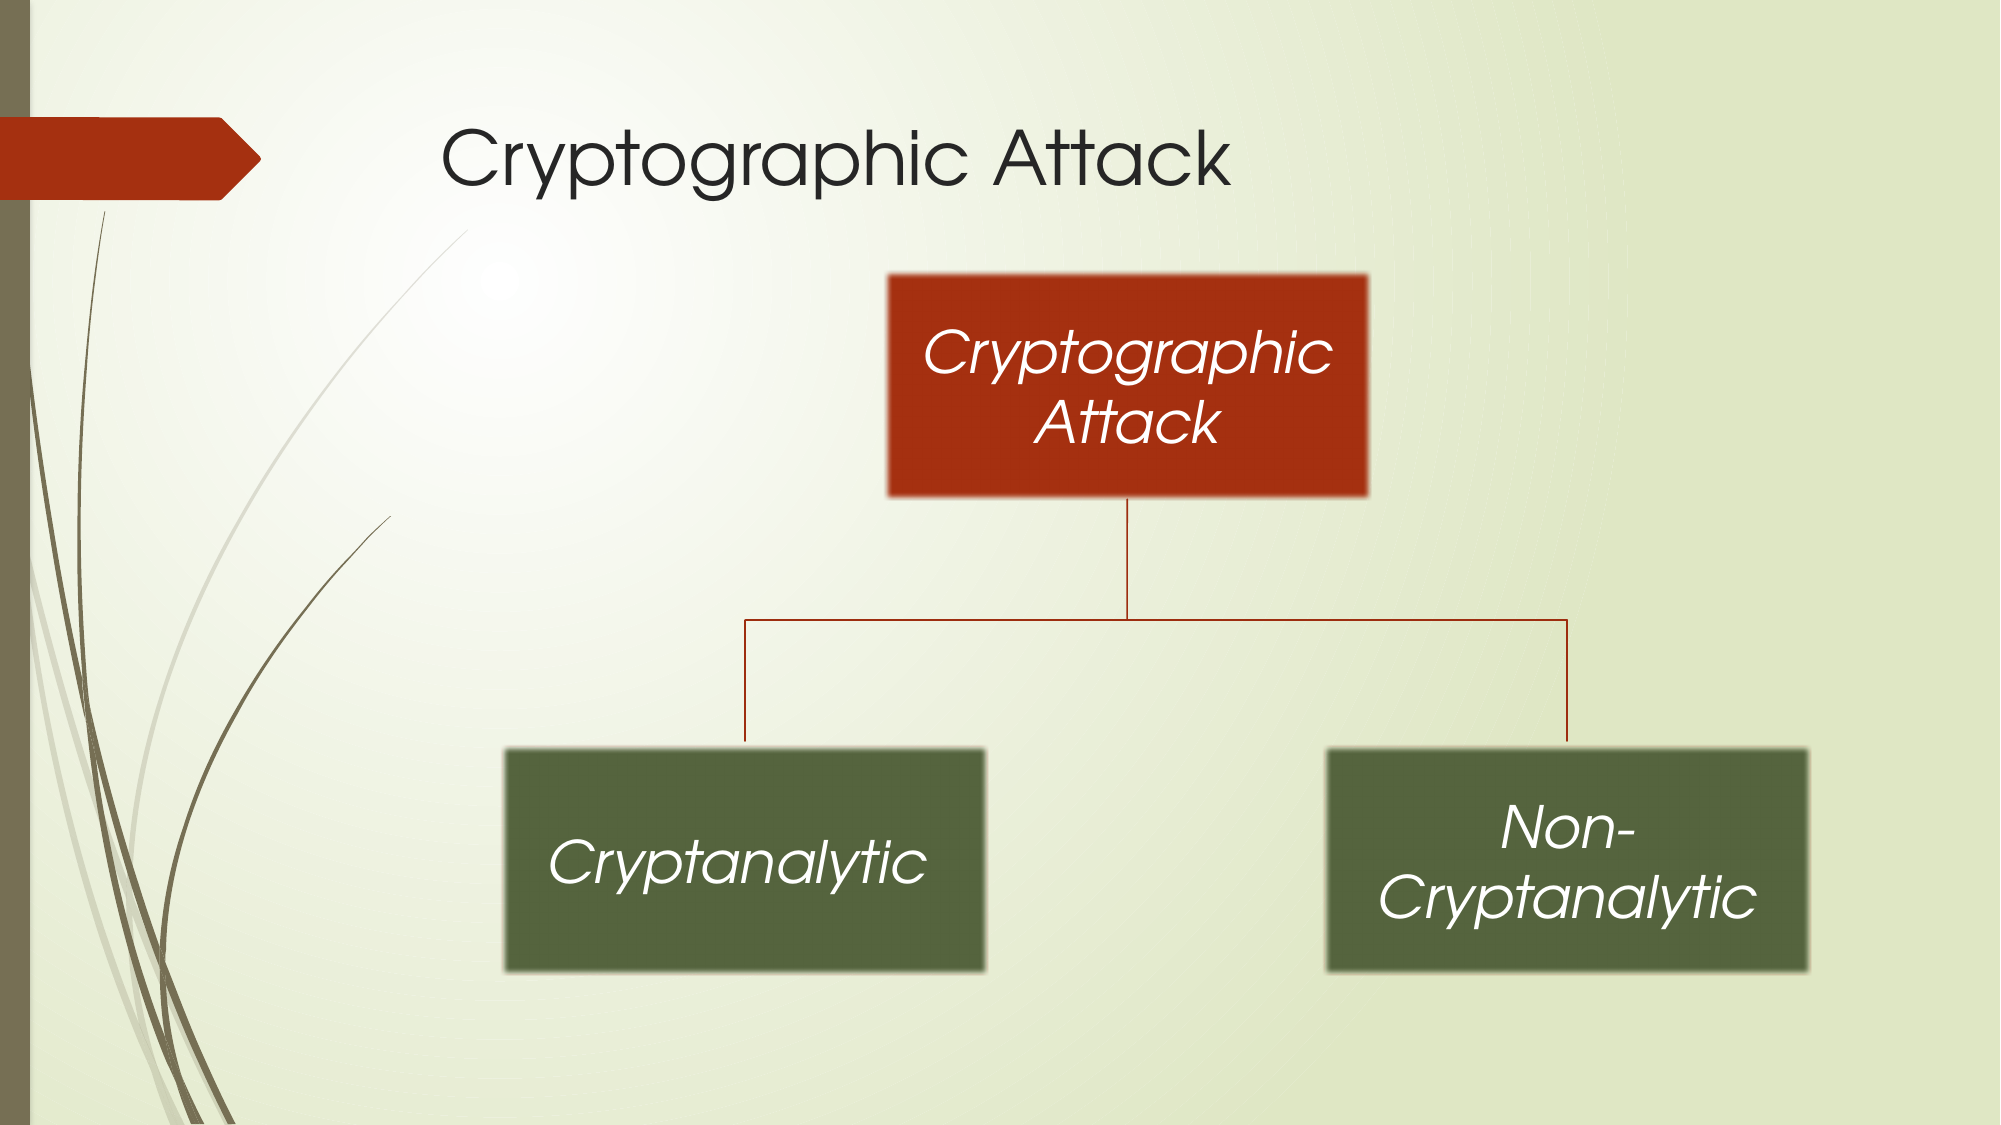

# Cryptographic Attack
Cryptographic Attack
Cryptanalytic
Non- Cryptanalytic